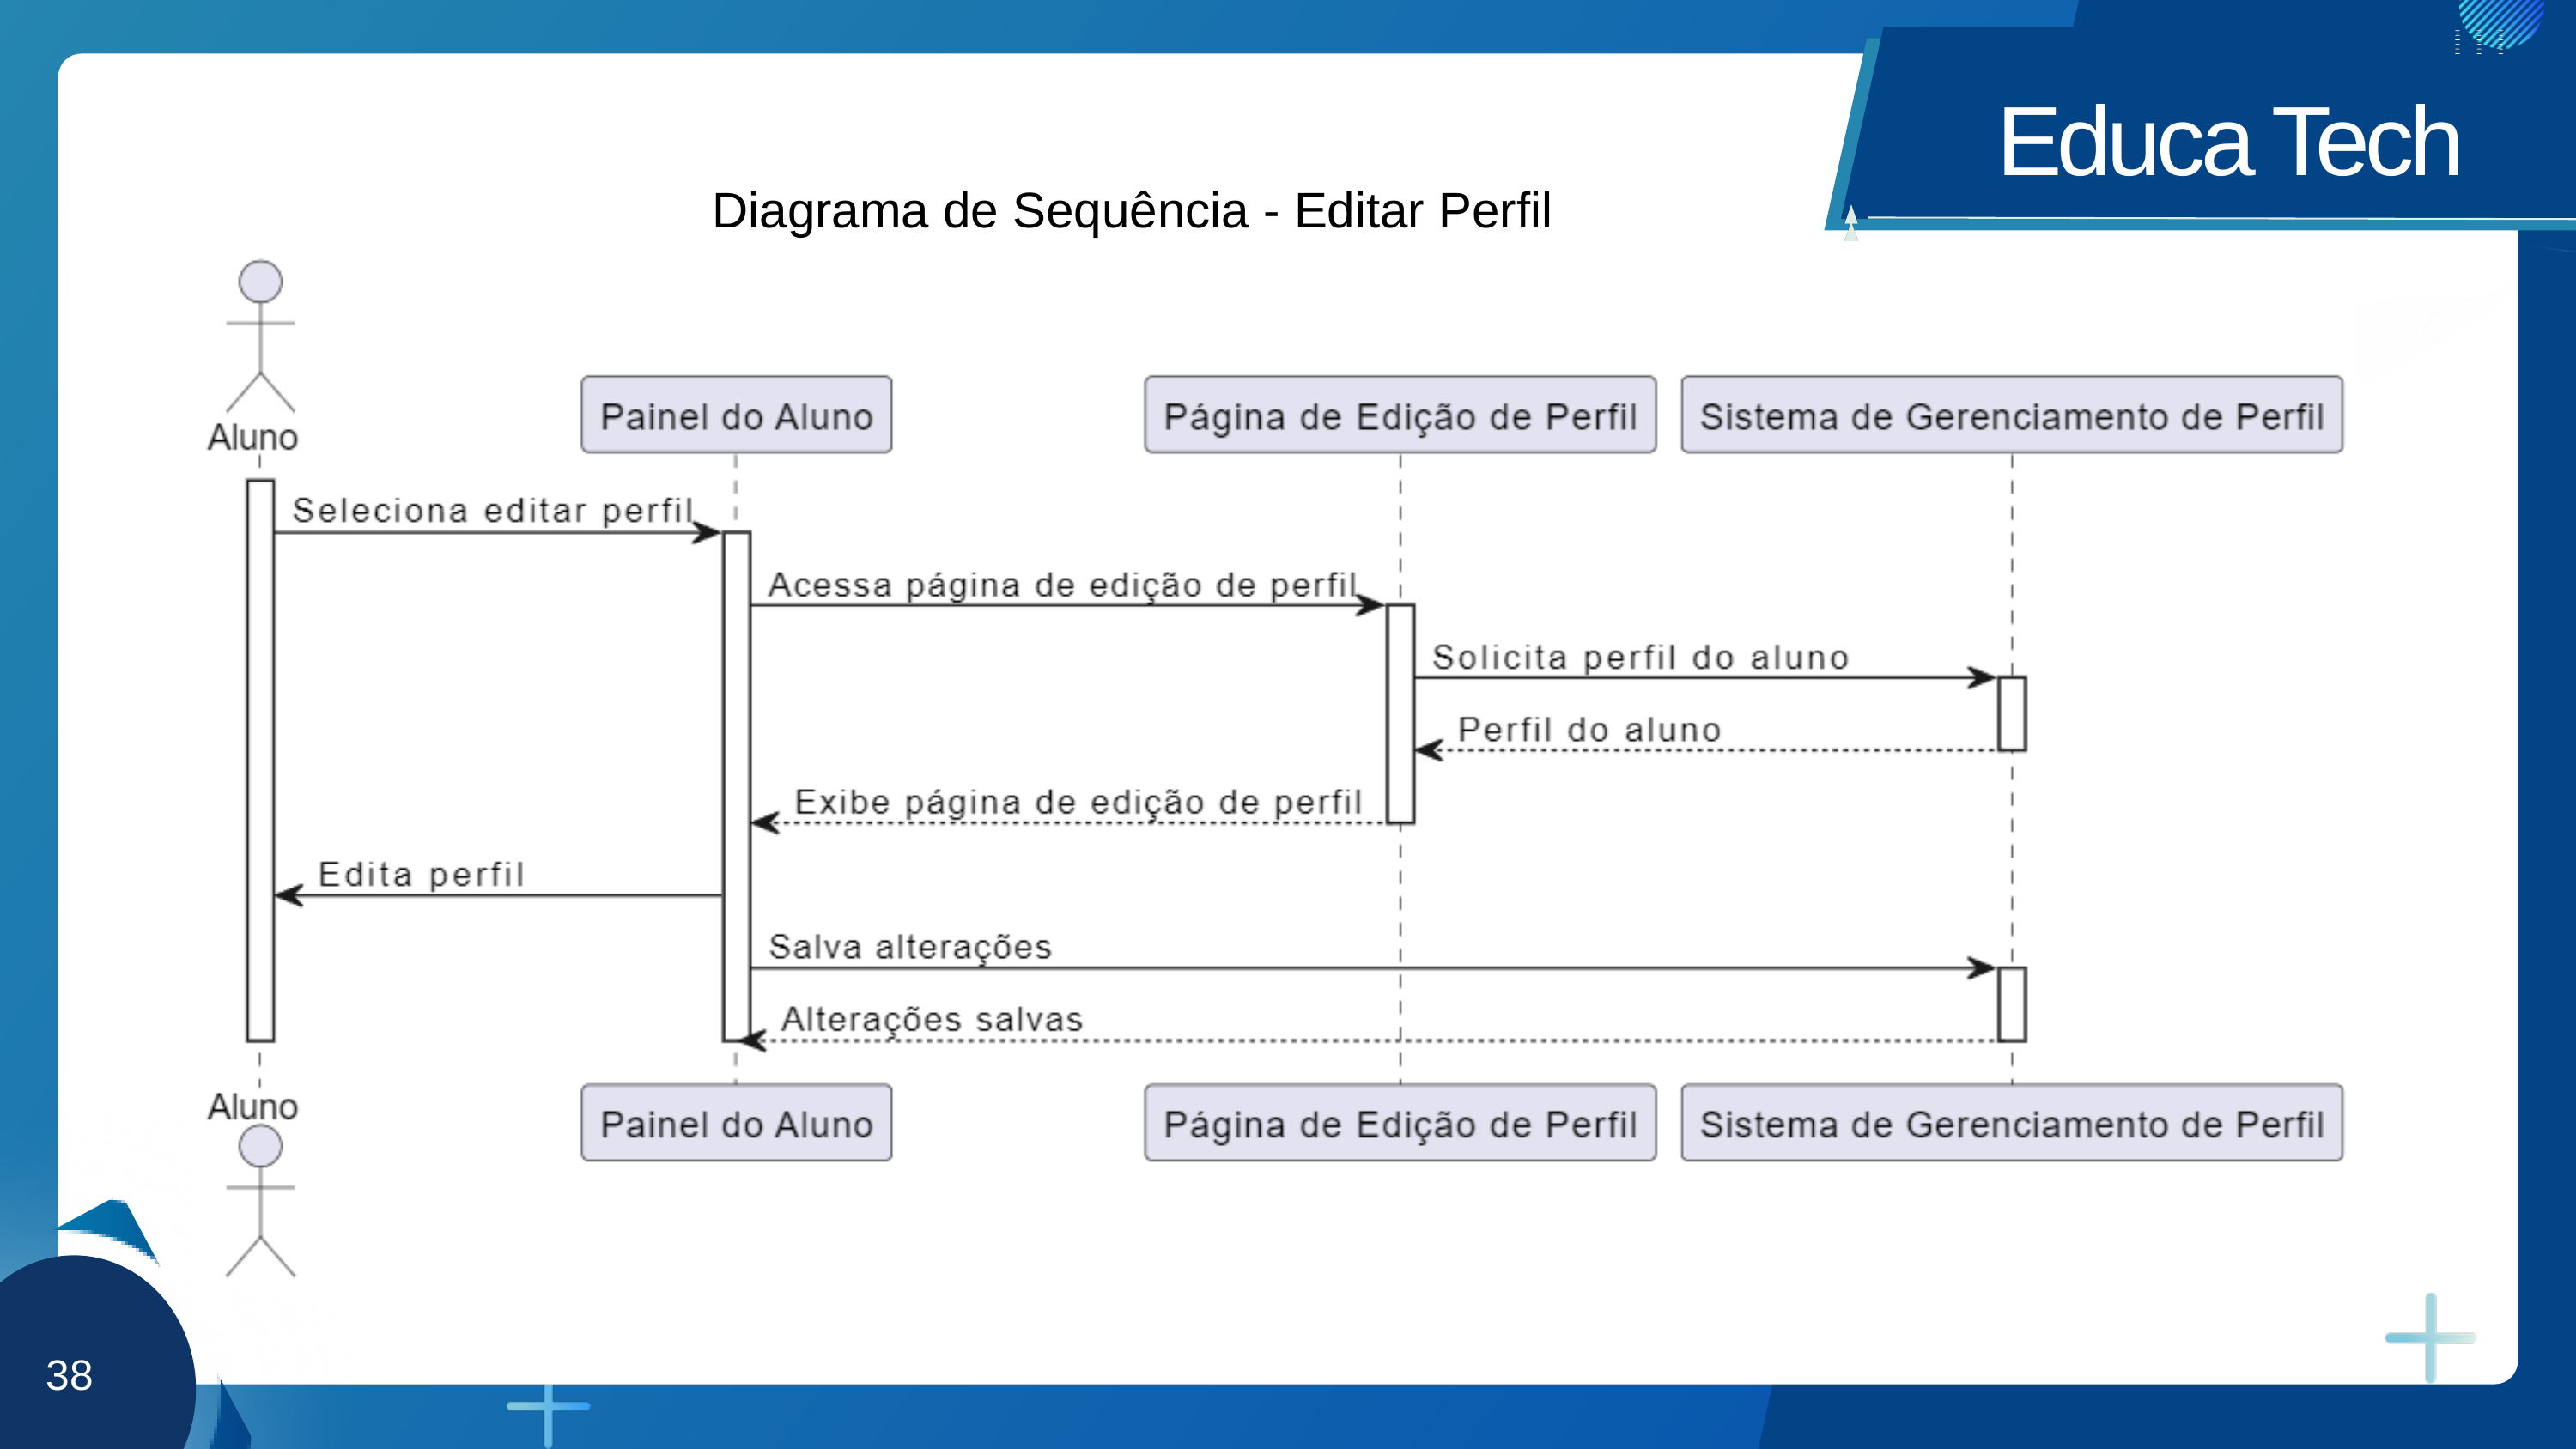

Educa Tech

Diagrama de Sequência - Editar Perfil

38